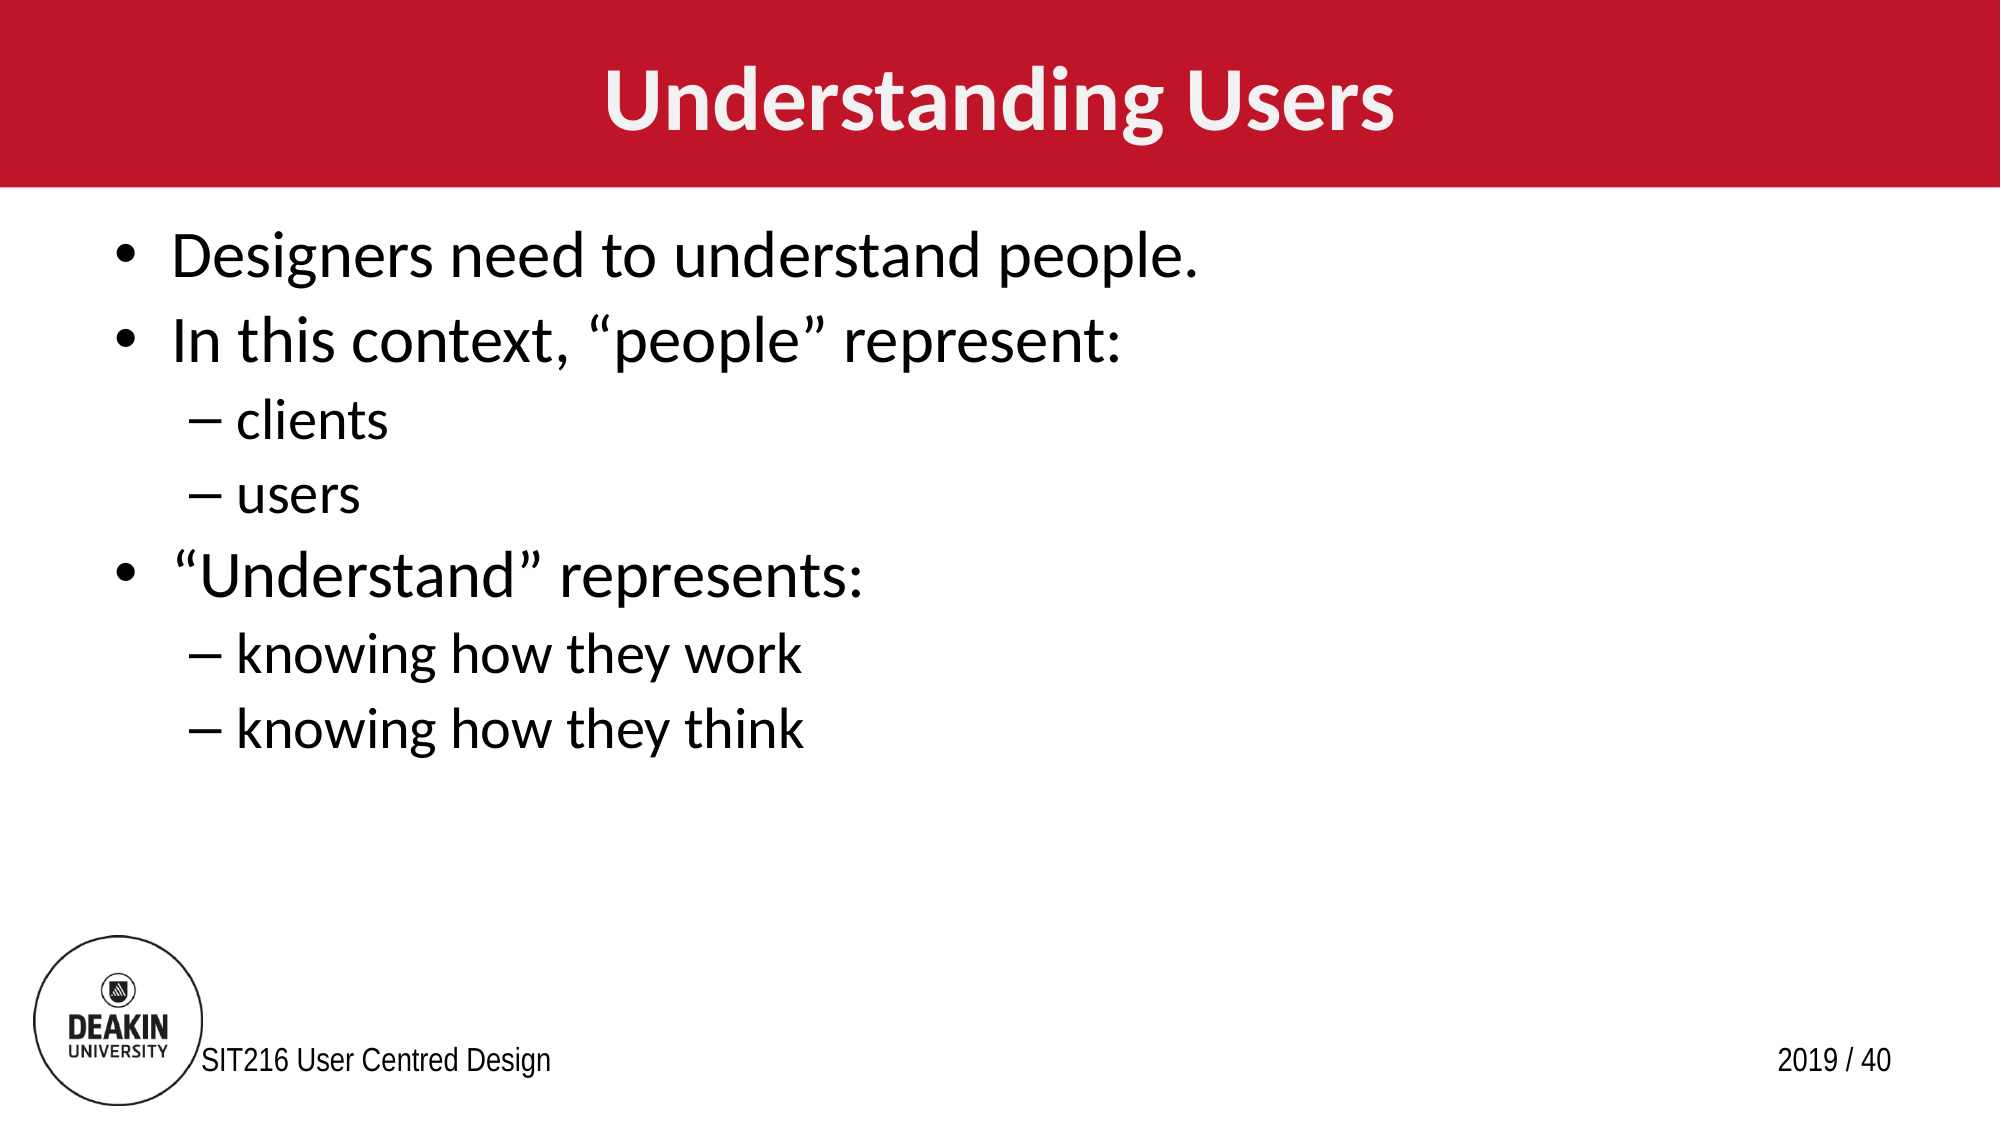

# Understanding Users
Designers need to understand people.
In this context, “people” represent:
clients
users
“Understand” represents:
knowing how they work
knowing how they think